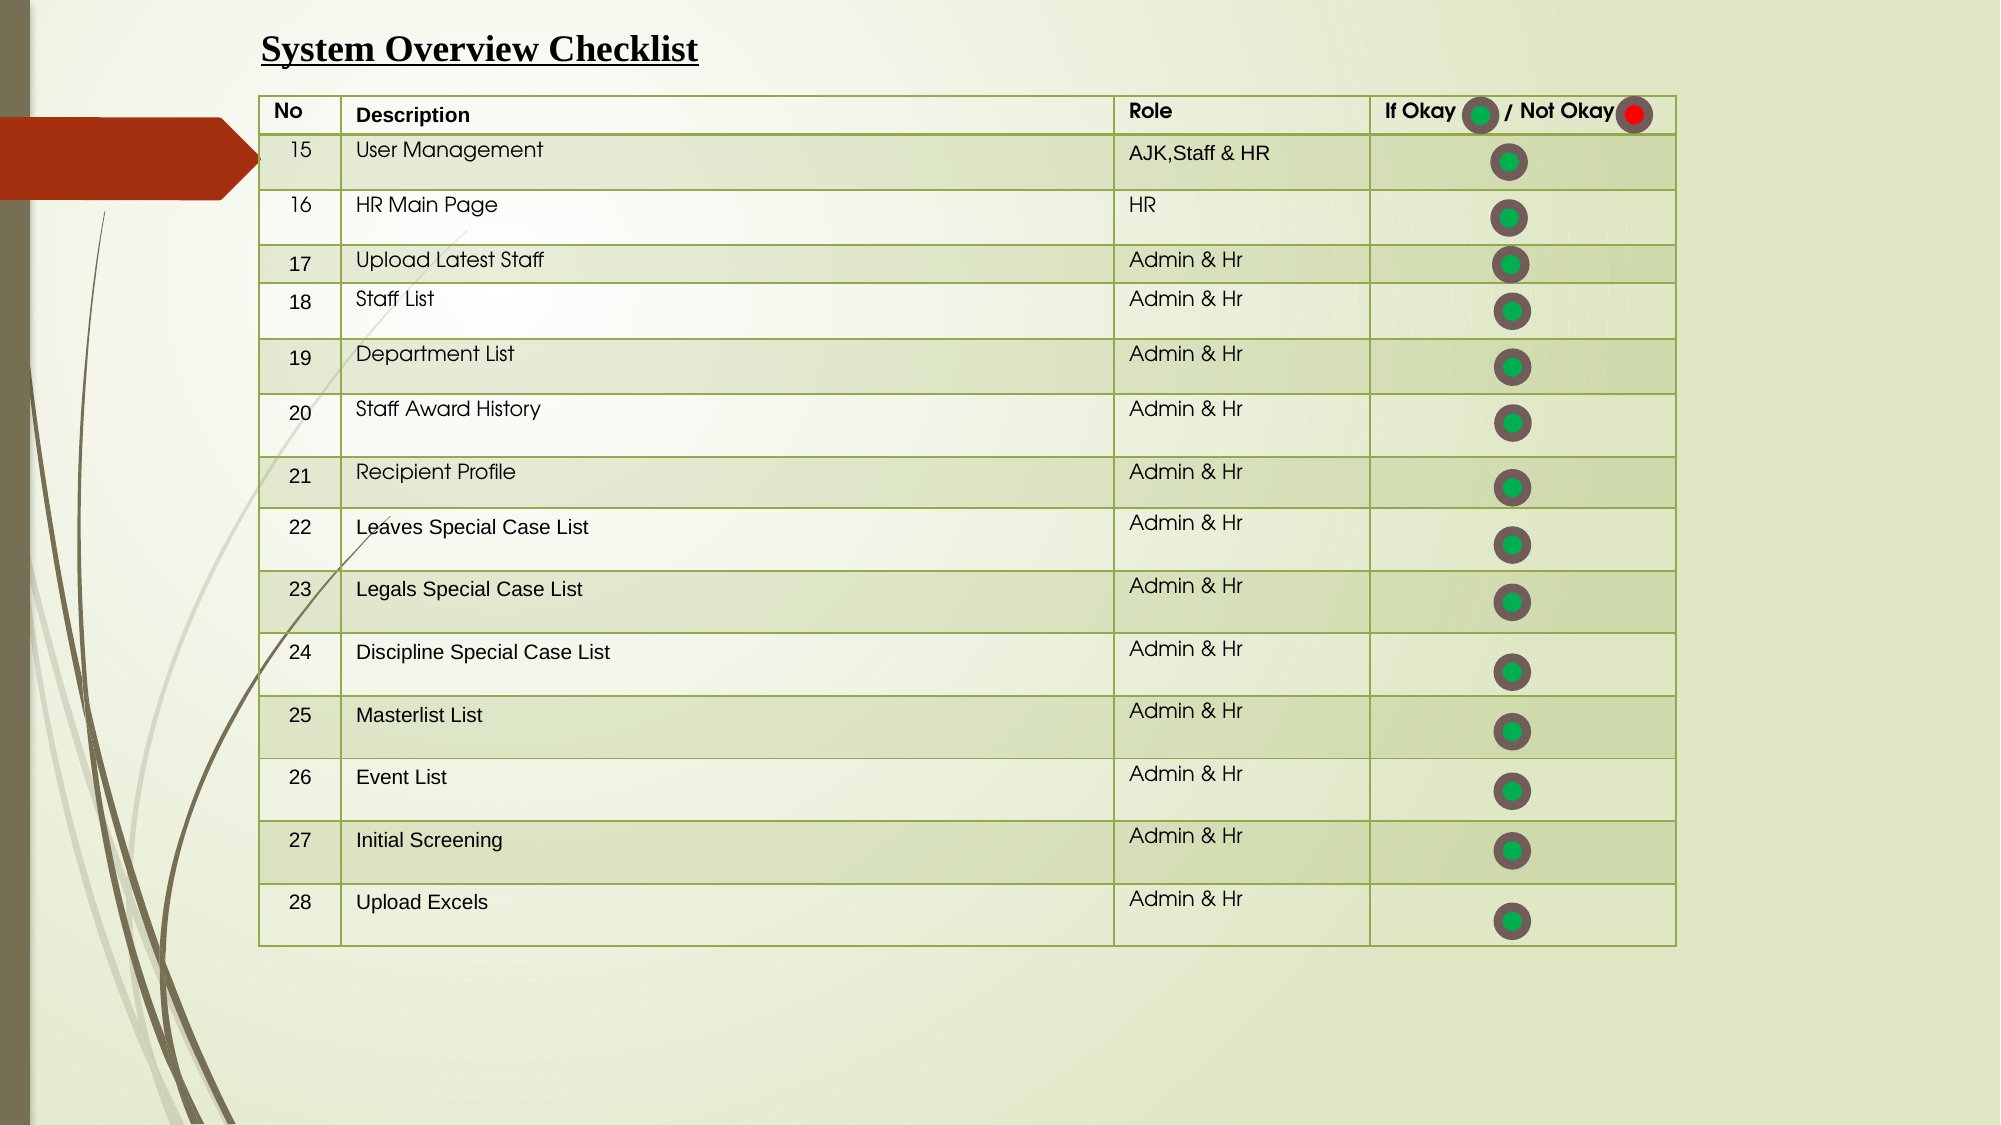

System Overview Checklist
| No | Description | Role | If Okay        / Not Okay |
| --- | --- | --- | --- |
| 15 | User Management | AJK,Staff & HR |  |
| 16 | HR Main Page | HR |  |
| 17 | Upload Latest Staff | Admin & Hr |  |
| 18 | Staff List | Admin & Hr |  |
| 19 | Department List | Admin & Hr |  |
| 20 | Staff Award History | Admin & Hr |  |
| 21 | Recipient Profile | Admin & Hr |  |
| 22 | Leaves Special Case List | Admin & Hr |  |
| 23 | Legals Special Case List | Admin & Hr |  |
| 24 | Discipline Special Case List | Admin & Hr |  |
| 25 | Masterlist List | Admin & Hr |  |
| 26 | Event List | Admin & Hr |  |
| 27 | Initial Screening | Admin & Hr |  |
| 28 | Upload Excels | Admin & Hr |  |